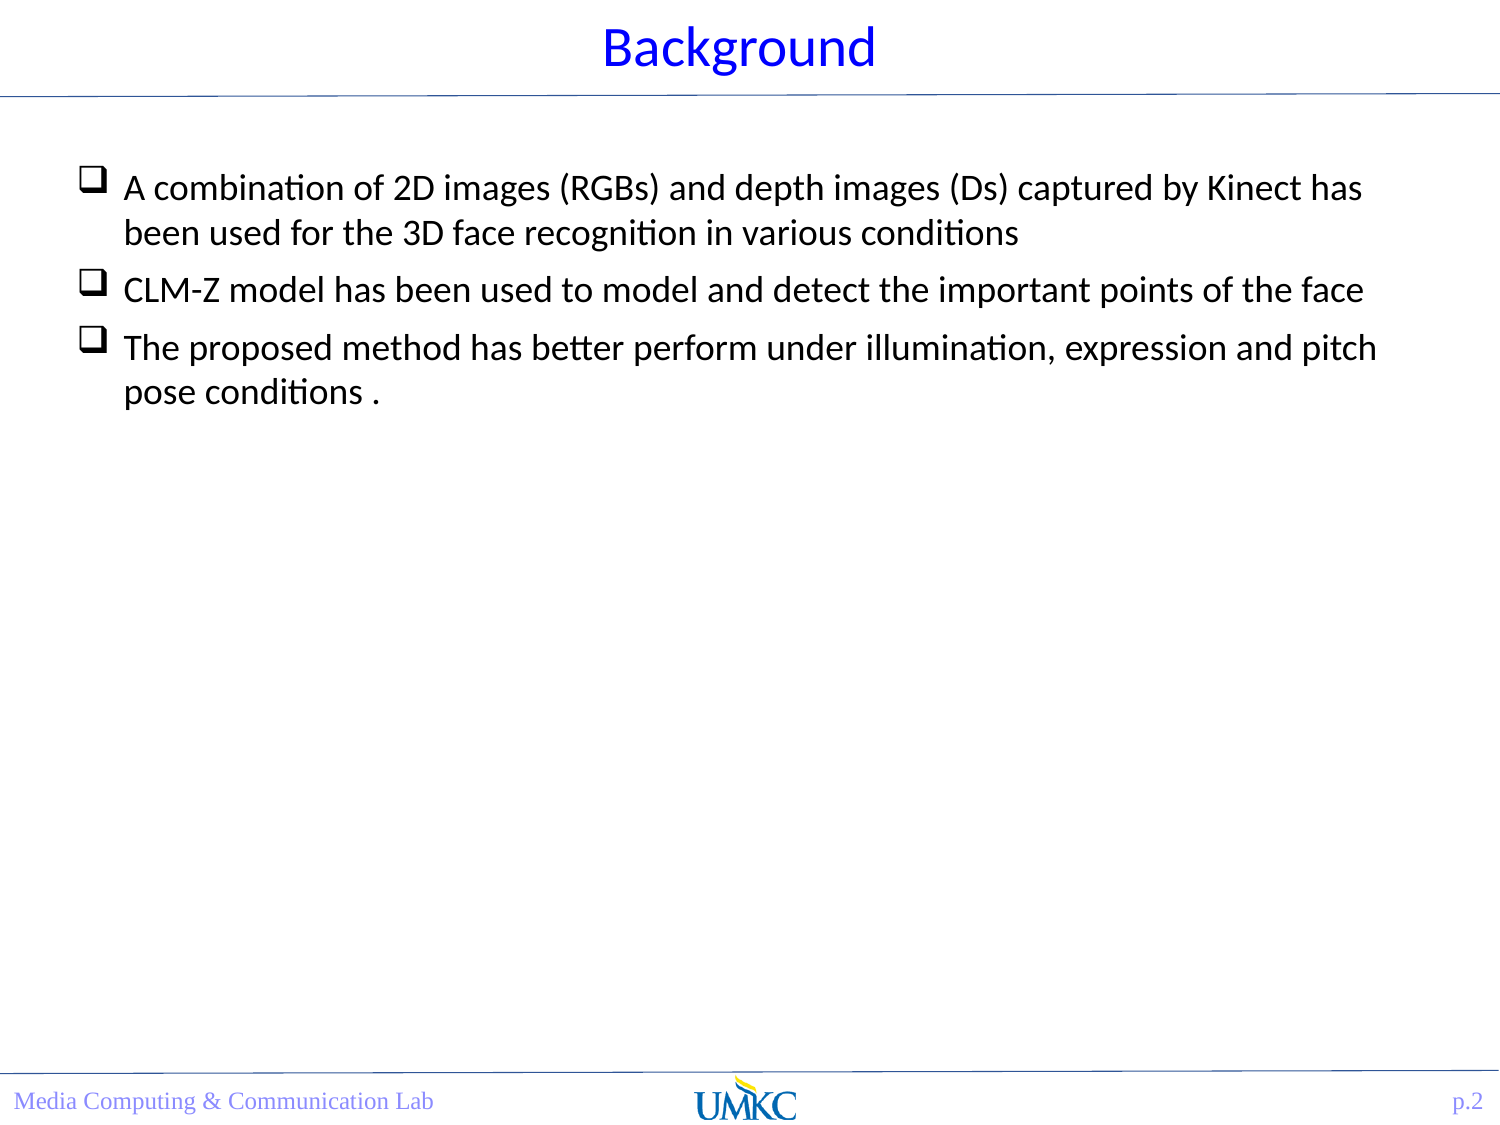

# Background
A combination of 2D images (RGBs) and depth images (Ds) captured by Kinect has been used for the 3D face recognition in various conditions
CLM-Z model has been used to model and detect the important points of the face
The proposed method has better perform under illumination, expression and pitch pose conditions .
Media Computing & Communication Lab
p.2